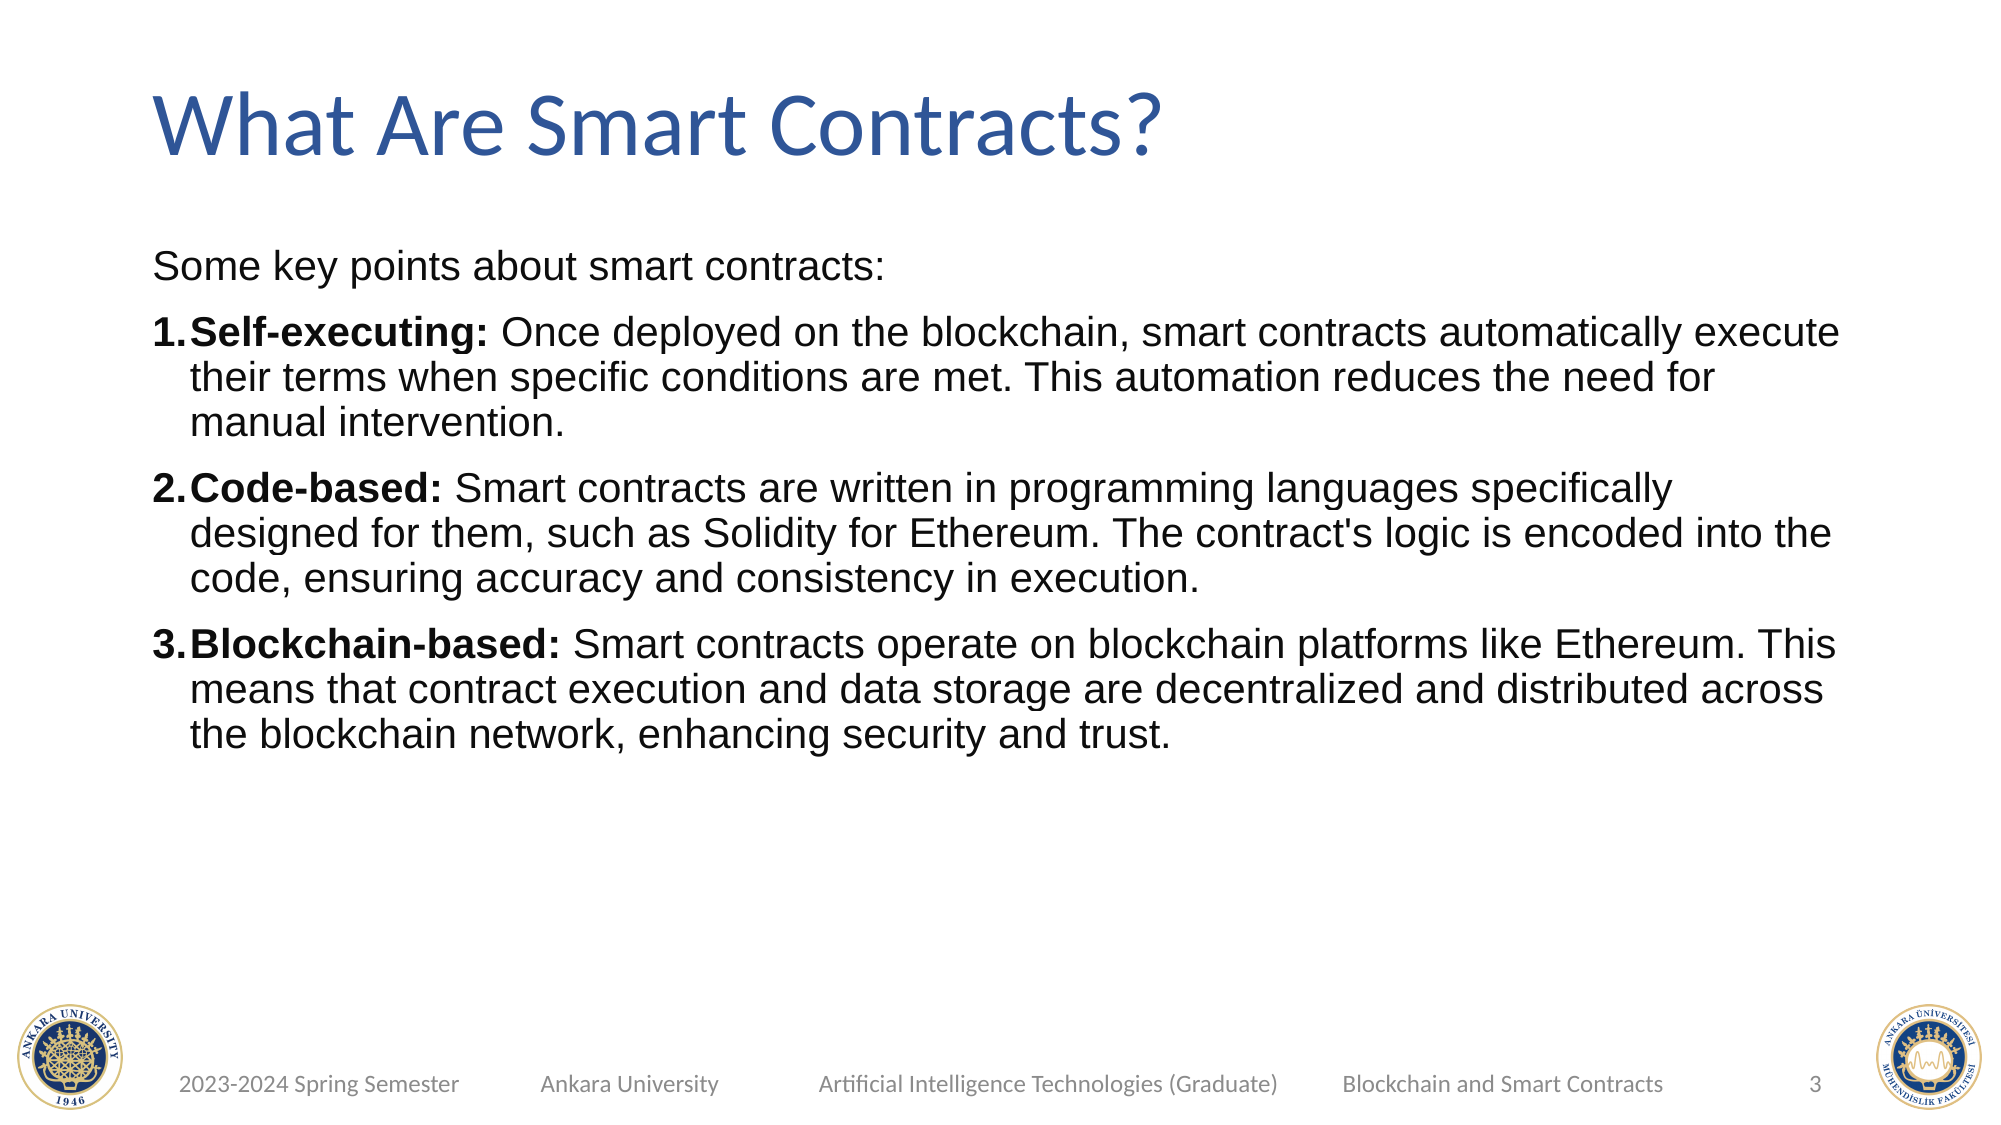

# What Are Smart Contracts?
Some key points about smart contracts:
Self-executing: Once deployed on the blockchain, smart contracts automatically execute their terms when specific conditions are met. This automation reduces the need for manual intervention.
Code-based: Smart contracts are written in programming languages specifically designed for them, such as Solidity for Ethereum. The contract's logic is encoded into the code, ensuring accuracy and consistency in execution.
Blockchain-based: Smart contracts operate on blockchain platforms like Ethereum. This means that contract execution and data storage are decentralized and distributed across the blockchain network, enhancing security and trust.

3